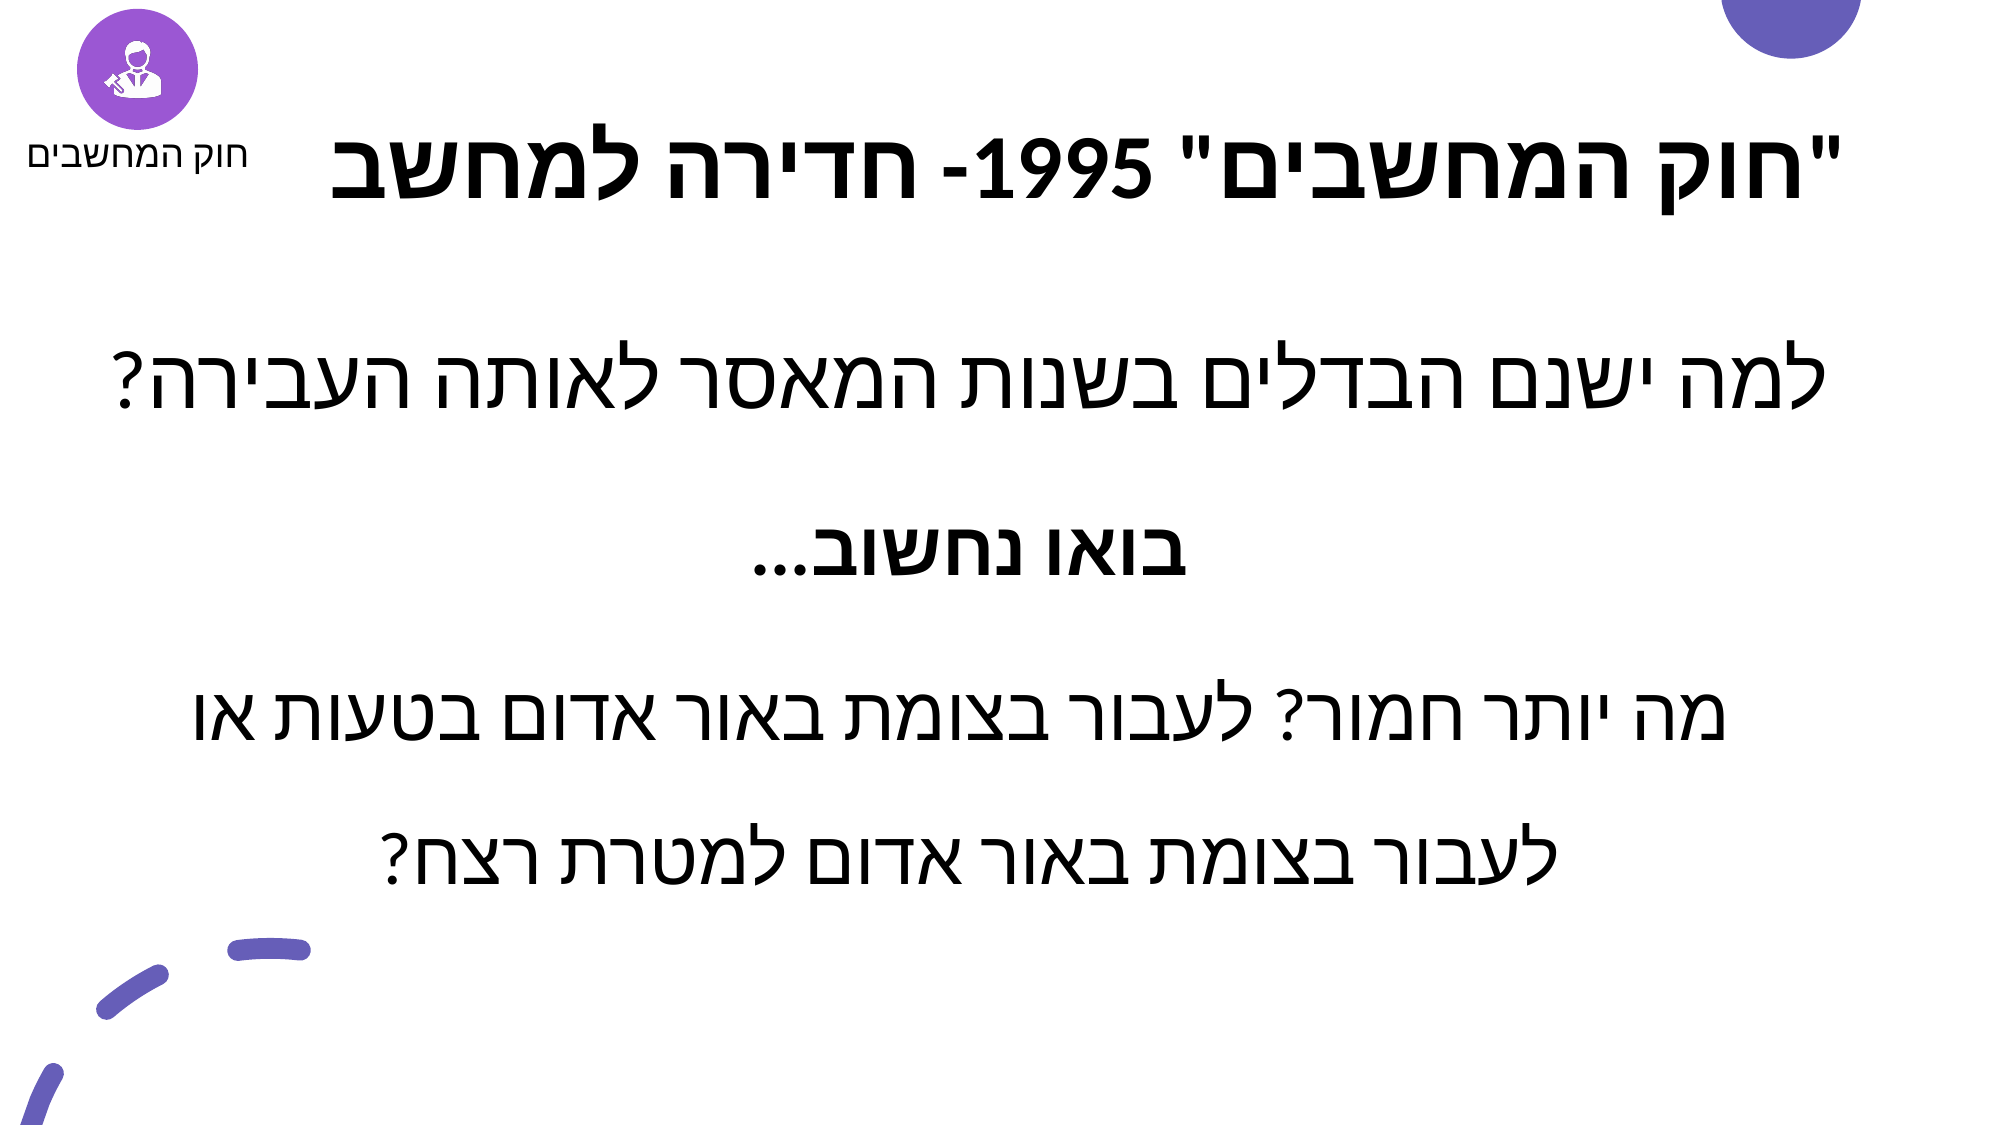

חוק המחשבים
# "חוק המחשבים" 1995- חדירה למחשב
למה ישנם הבדלים בשנות המאסר לאותה העבירה?
בואו נחשוב...
 מה יותר חמור? לעבור בצומת באור אדום בטעות או לעבור בצומת באור אדום למטרת רצח?